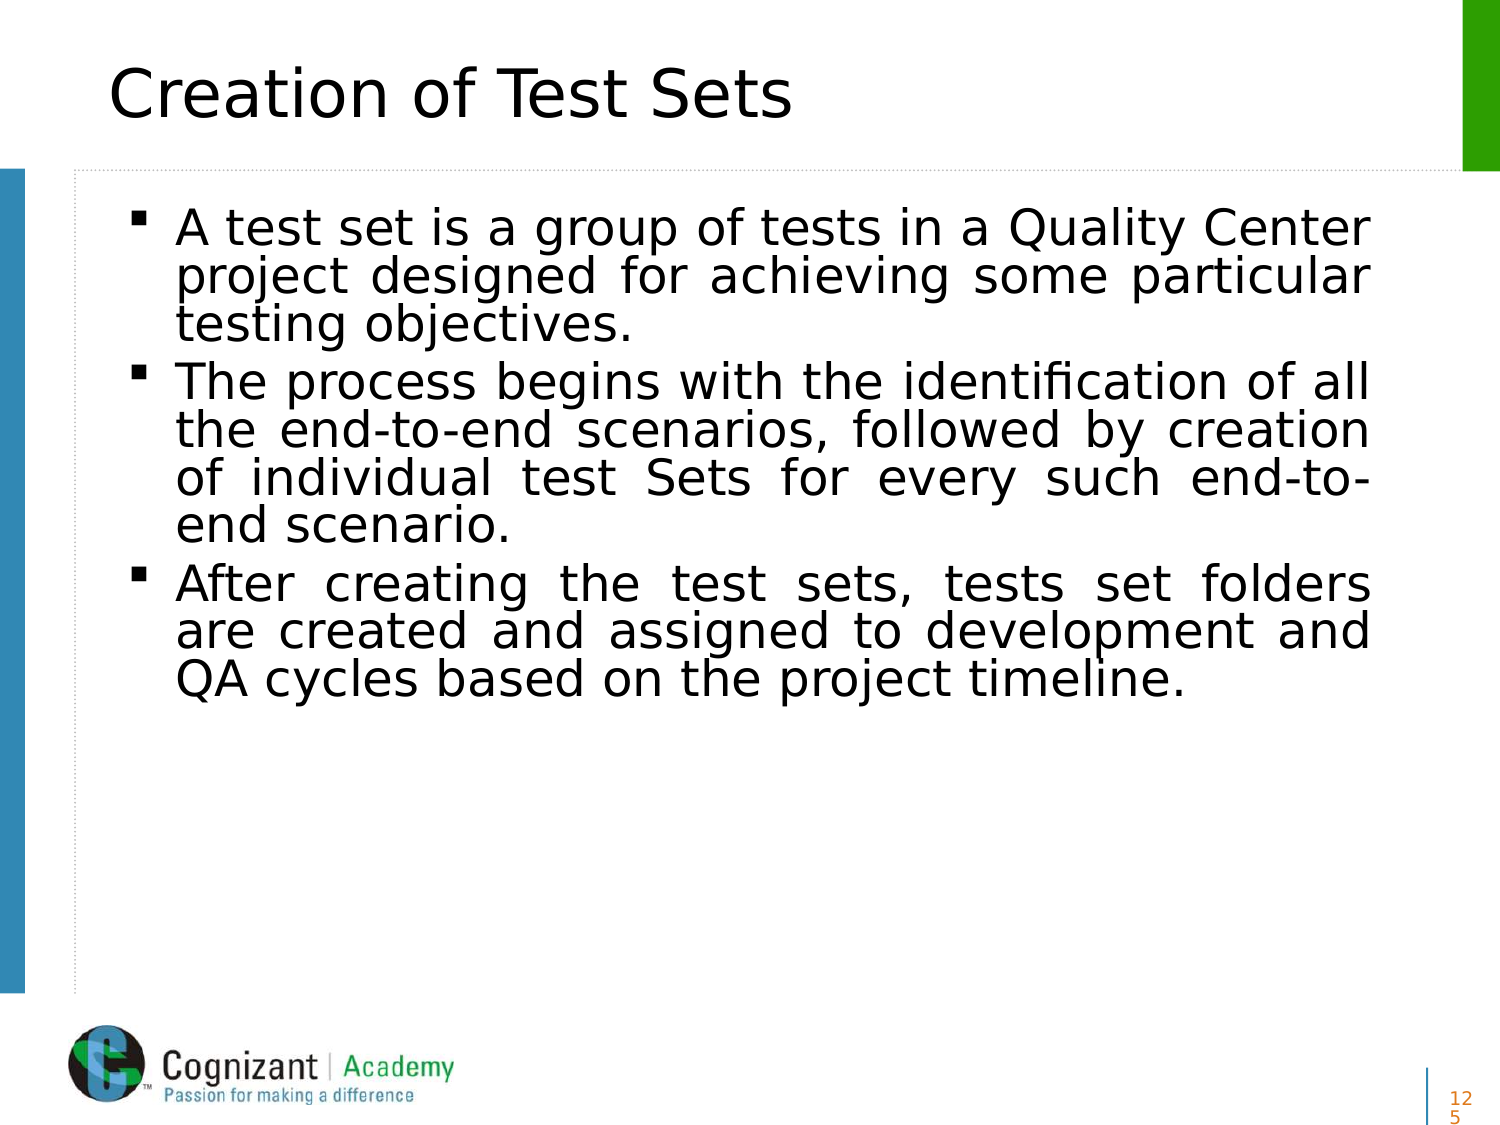

# Creation of Test Sets
A test set is a group of tests in a Quality Center project designed for achieving some particular testing objectives.
The process begins with the identification of all the end-to-end scenarios, followed by creation of individual test Sets for every such end-to-end scenario.
After creating the test sets, tests set folders are created and assigned to development and QA cycles based on the project timeline.
125